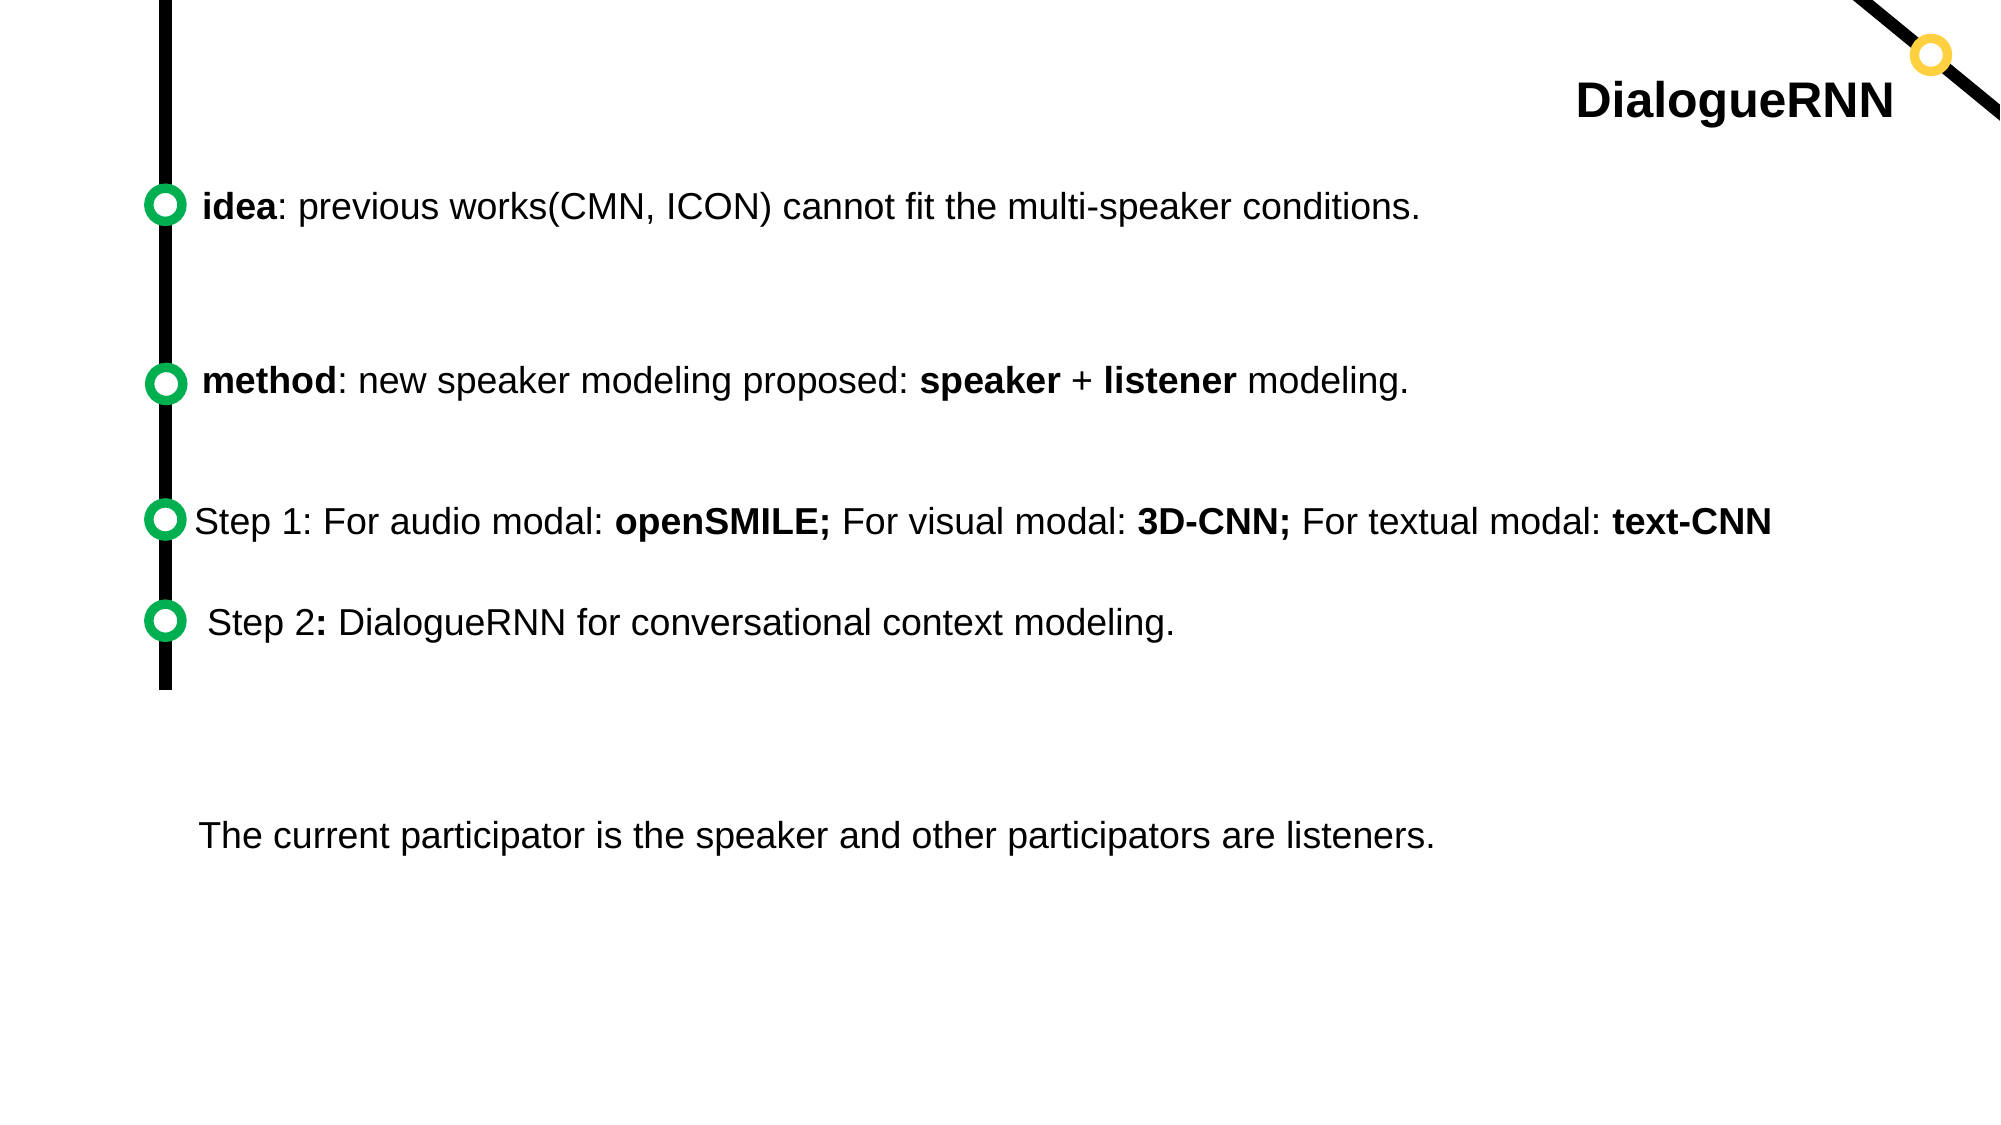

# DialogueRNN
idea: previous works(CMN, ICON) cannot fit the multi-speaker conditions.
method: new speaker modeling proposed: speaker + listener modeling.
Step 1: For audio modal: openSMILE; For visual modal: 3D-CNN; For textual modal: text-CNN
Step 2: DialogueRNN for conversational context modeling.
The current participator is the speaker and other participators are listeners.